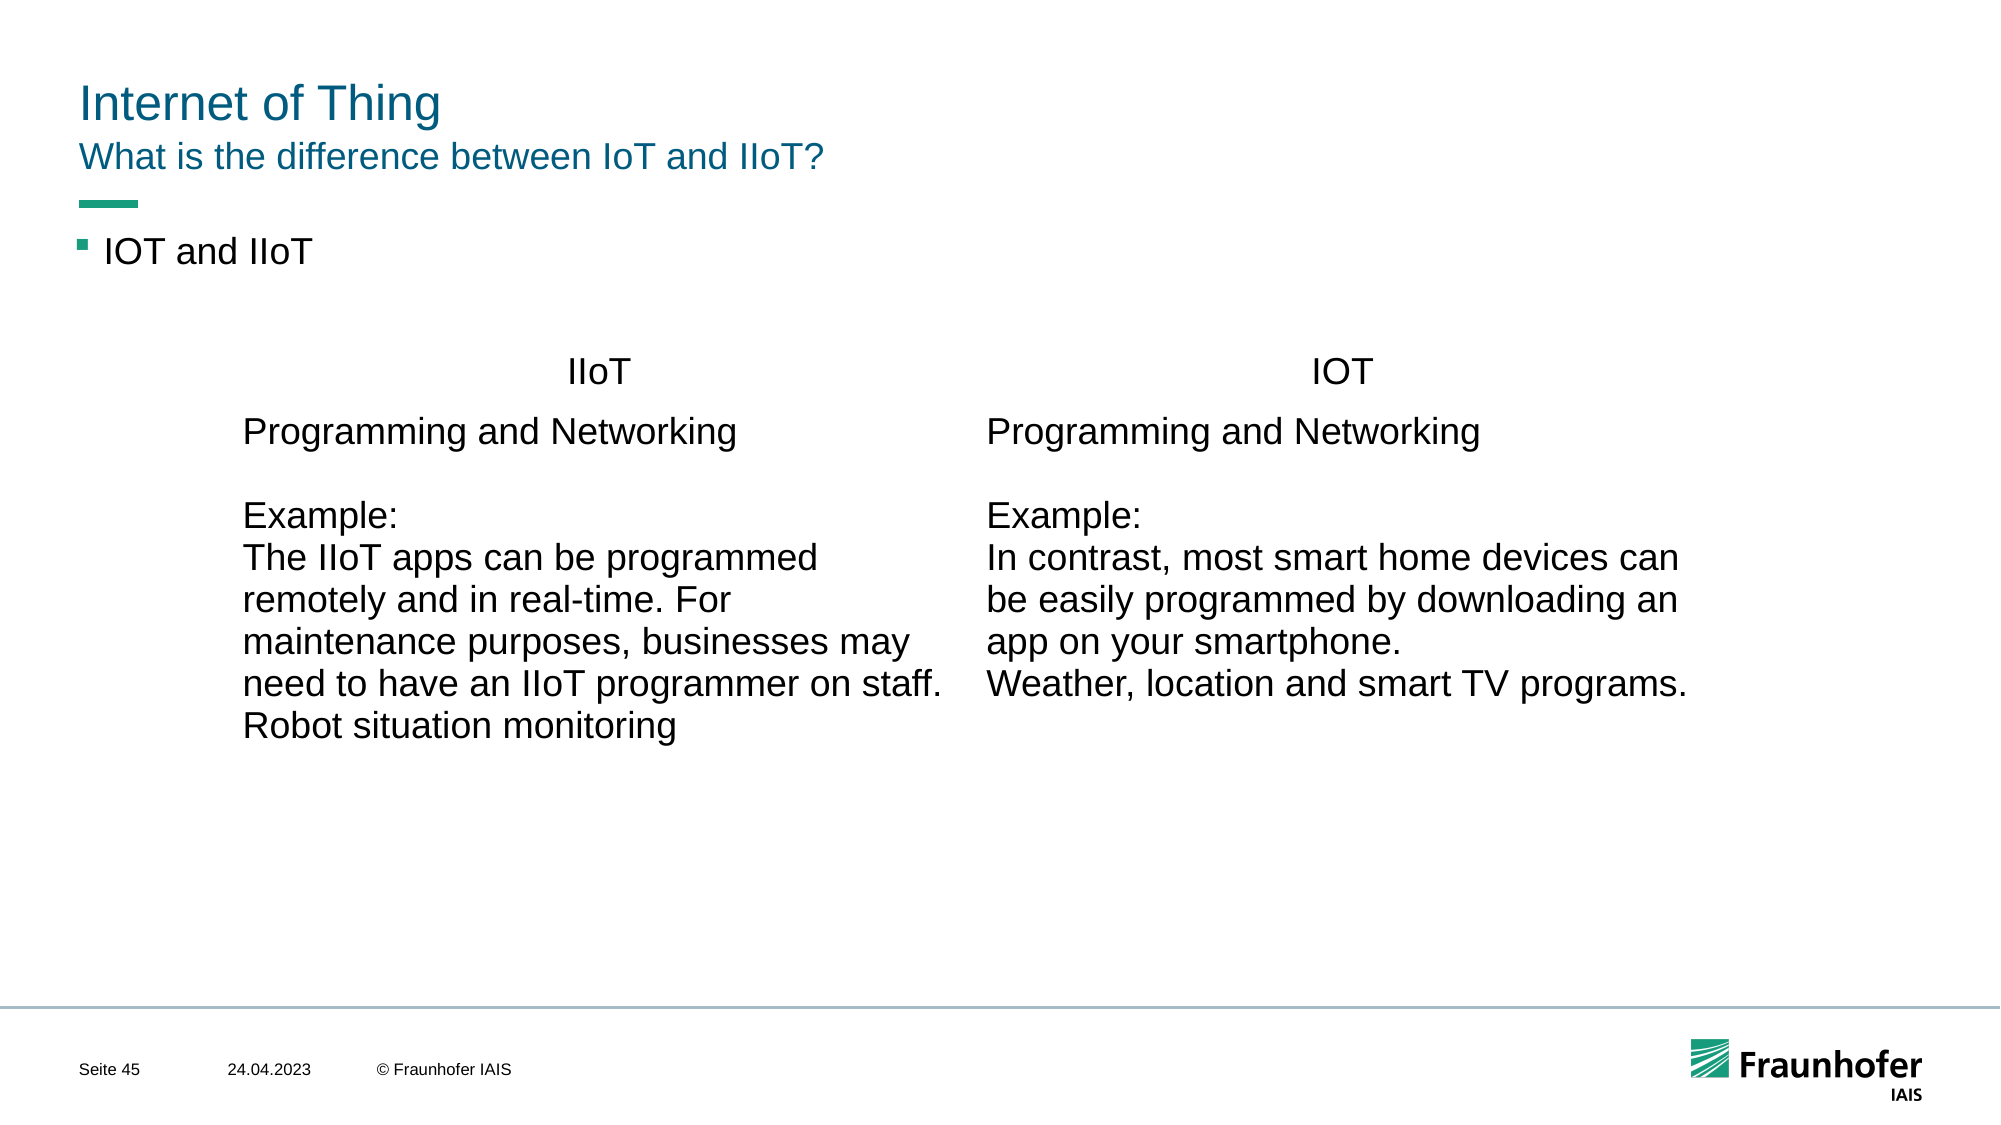

# Internet of Thing
What is the difference between IoT and IIoT?
IOT and IIoT

| IIoT | IOT |
| --- | --- |
| Programming and Networking Example: The IIoT apps can be programmed remotely and in real-time. For maintenance purposes, businesses may need to have an IIoT programmer on staff. Robot situation monitoring | Programming and Networking Example: In contrast, most smart home devices can be easily programmed by downloading an app on your smartphone. Weather, location and smart TV programs. |
Seite 45
24.04.2023
© Fraunhofer IAIS